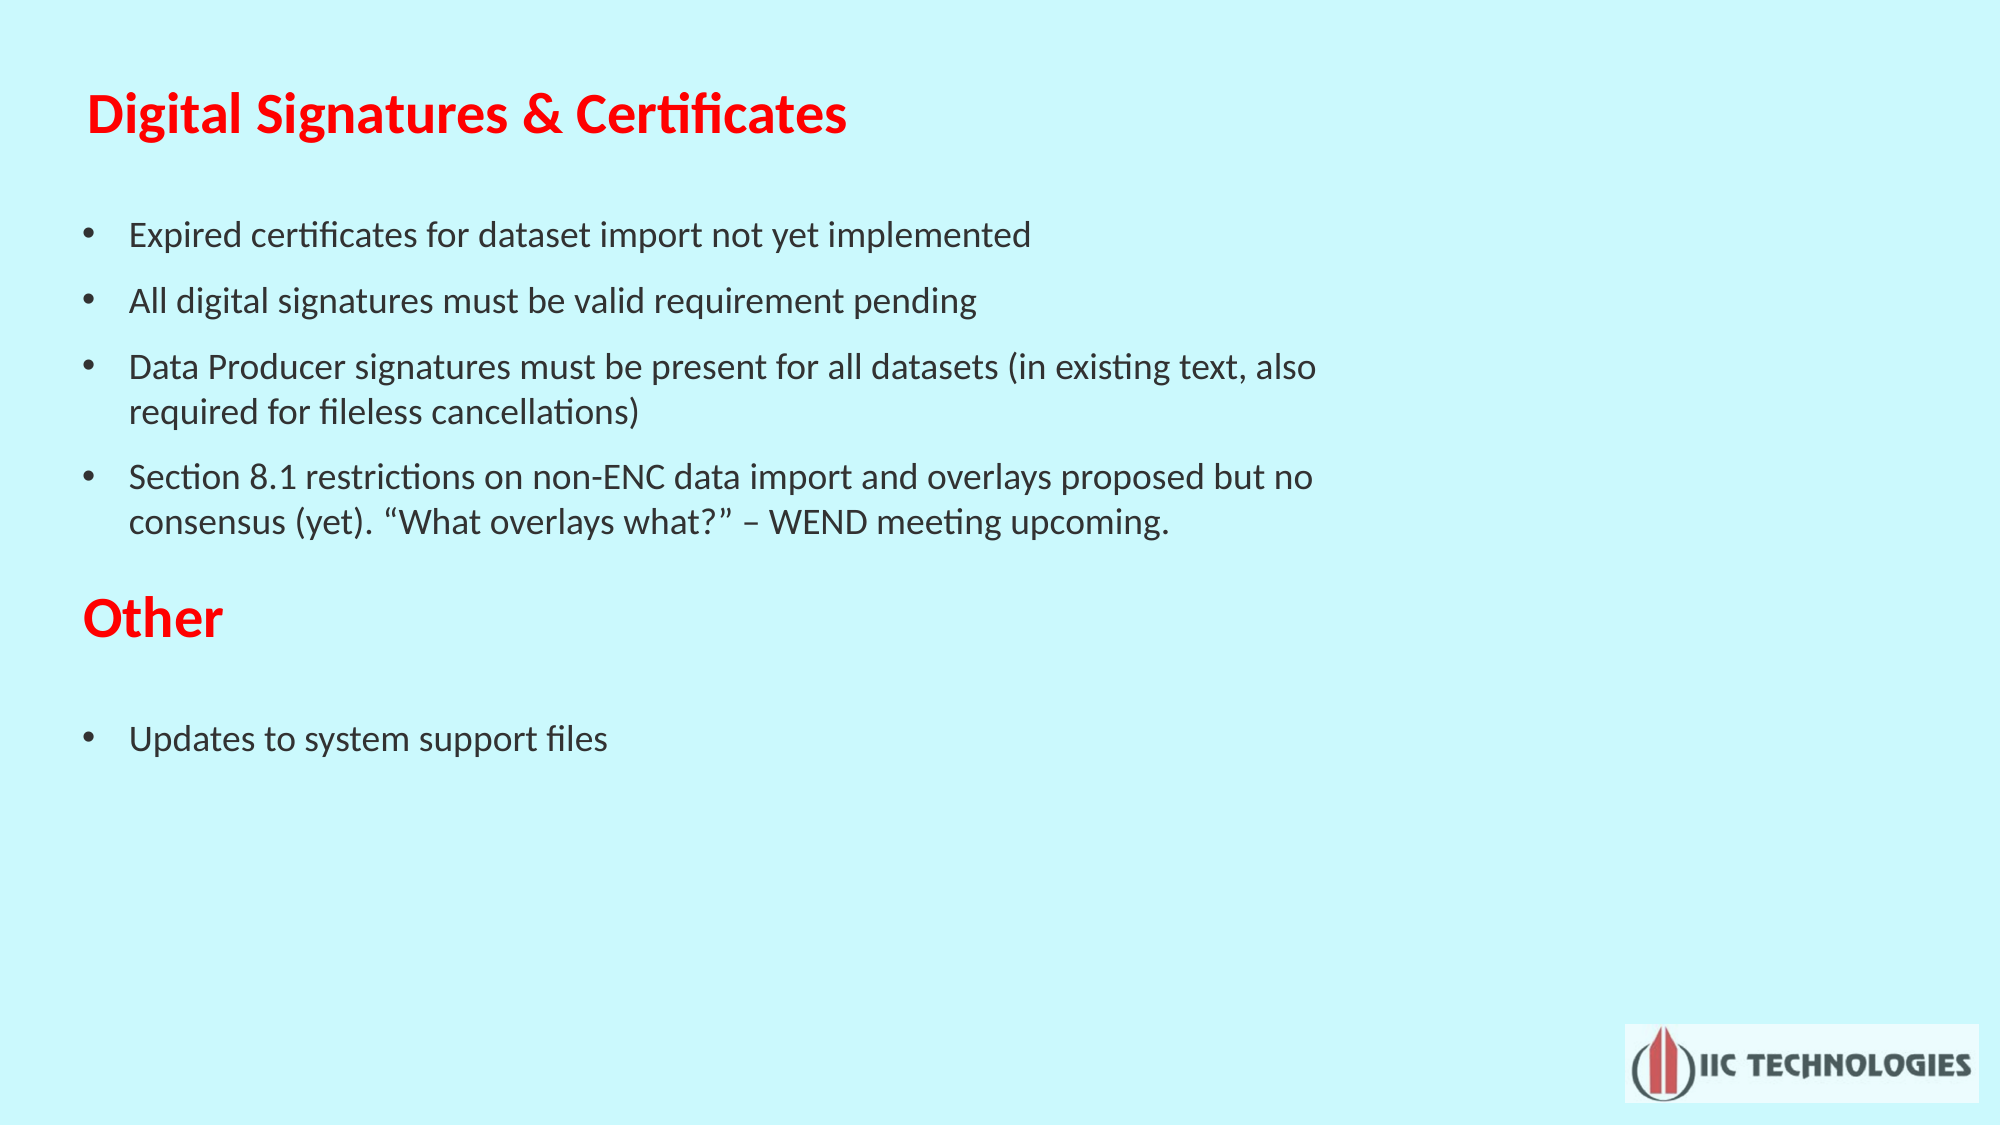

Digital Signatures & Certificates
Expired certificates for dataset import not yet implemented
All digital signatures must be valid requirement pending
Data Producer signatures must be present for all datasets (in existing text, also required for fileless cancellations)
Section 8.1 restrictions on non-ENC data import and overlays proposed but no consensus (yet). “What overlays what?” – WEND meeting upcoming.
Other
Updates to system support files